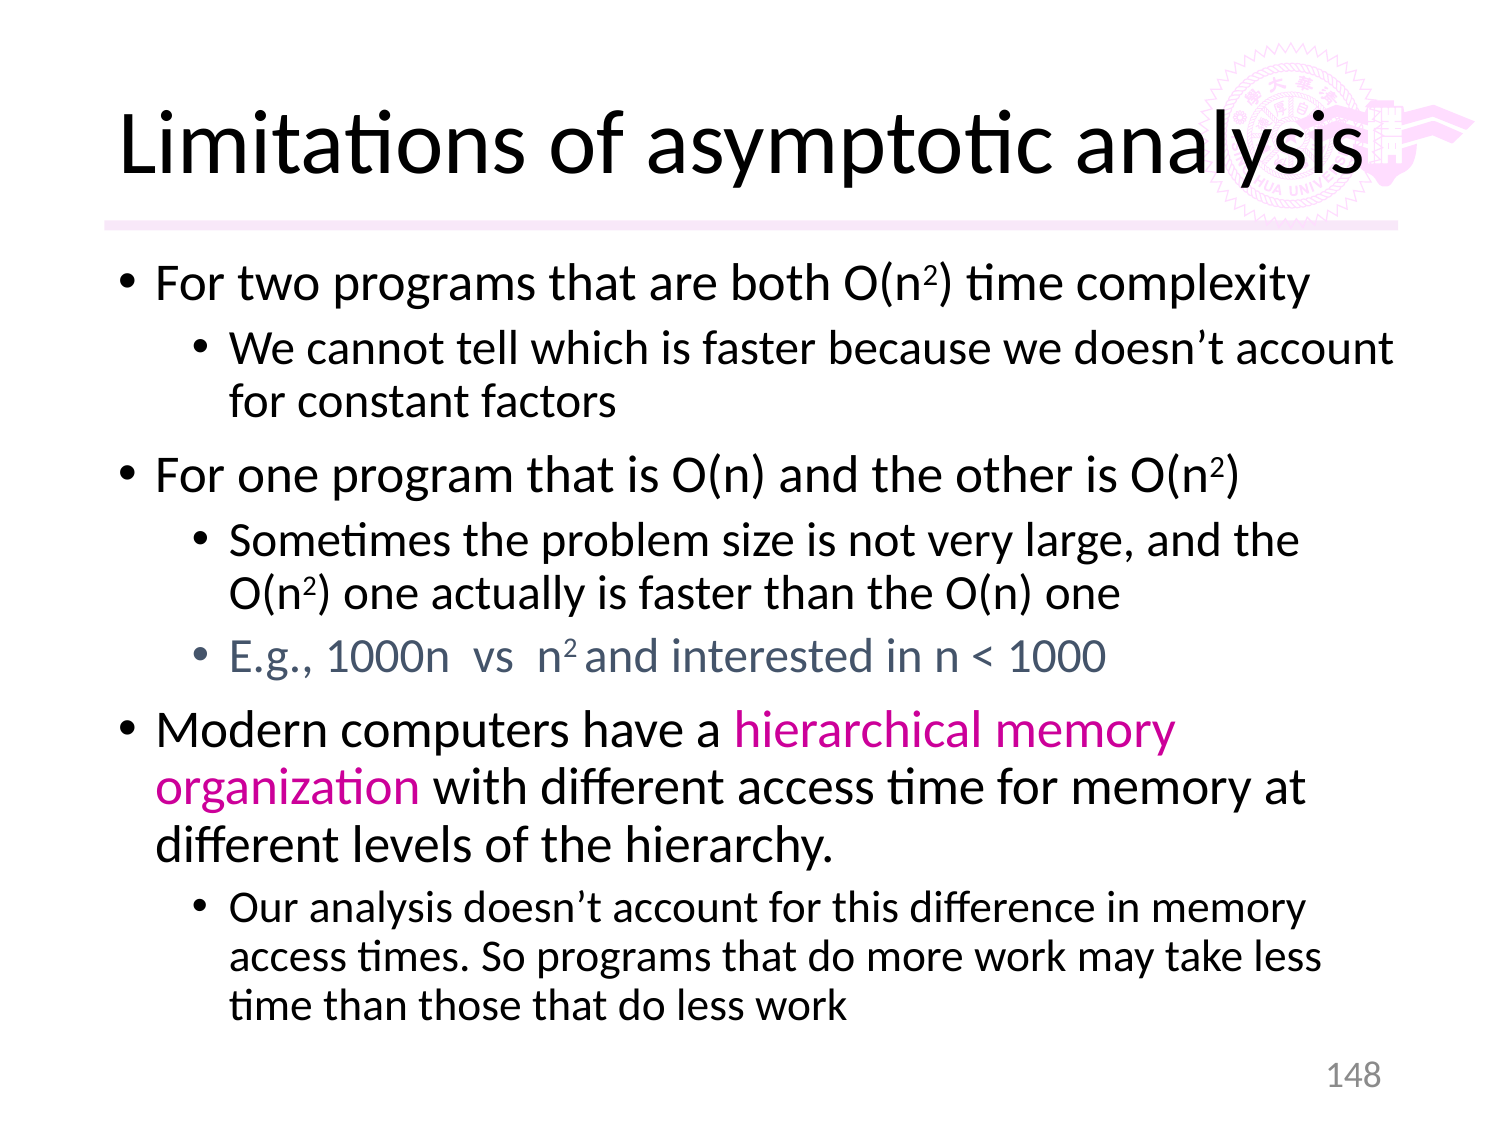

# Limitations of asymptotic analysis
For two programs that are both O(n2) time complexity
We cannot tell which is faster because we doesn’t account for constant factors
For one program that is O(n) and the other is O(n2)
Sometimes the problem size is not very large, and the O(n2) one actually is faster than the O(n) one
E.g., 1000n  vs  n2 and interested in n < 1000
Modern computers have a hierarchical memory organization with different access time for memory at different levels of the hierarchy.
Our analysis doesn’t account for this difference in memory access times. So programs that do more work may take less time than those that do less work

148